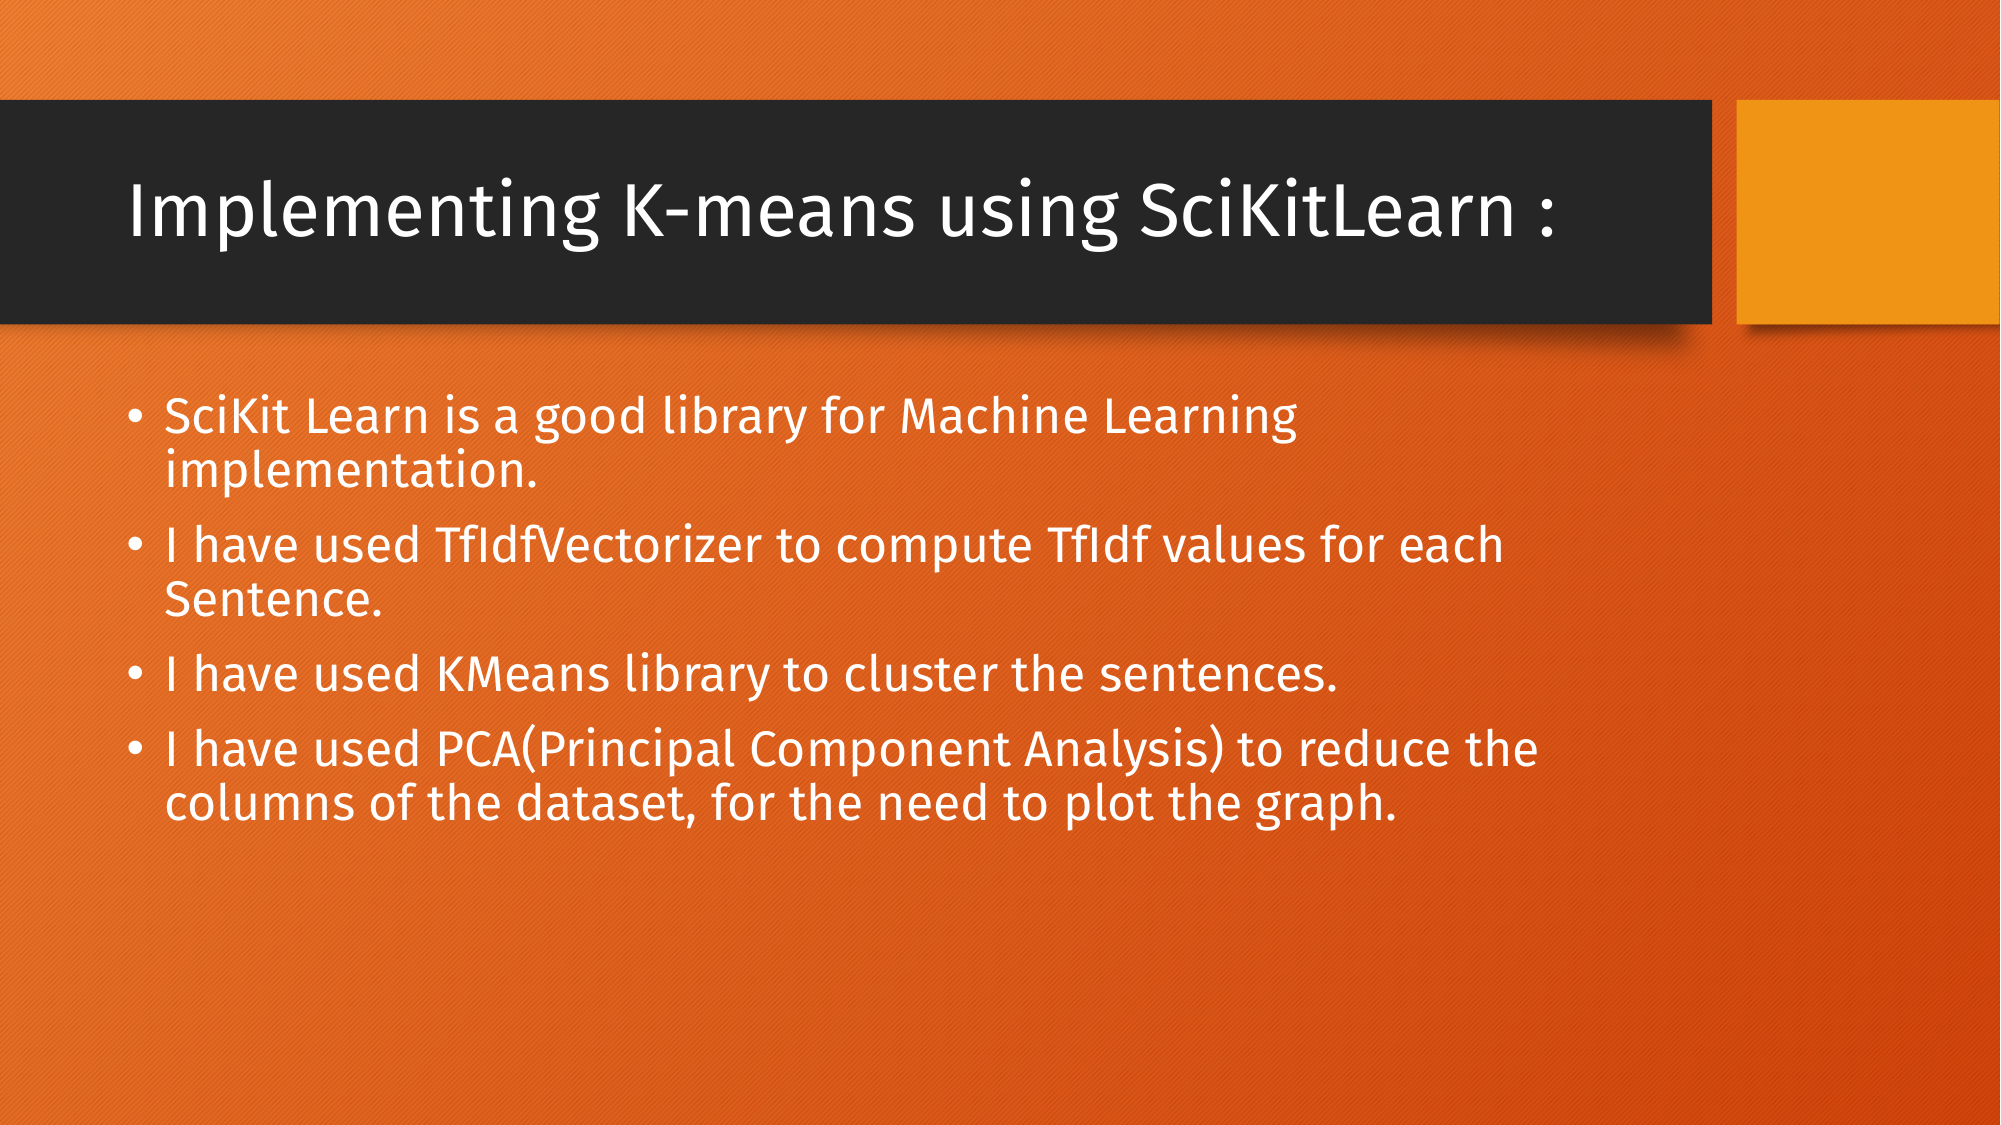

# Implementing K-means using SciKitLearn :
SciKit Learn is a good library for Machine Learning implementation.
I have used TfIdfVectorizer to compute TfIdf values for each Sentence.
I have used KMeans library to cluster the sentences.
I have used PCA(Principal Component Analysis) to reduce the columns of the dataset, for the need to plot the graph.